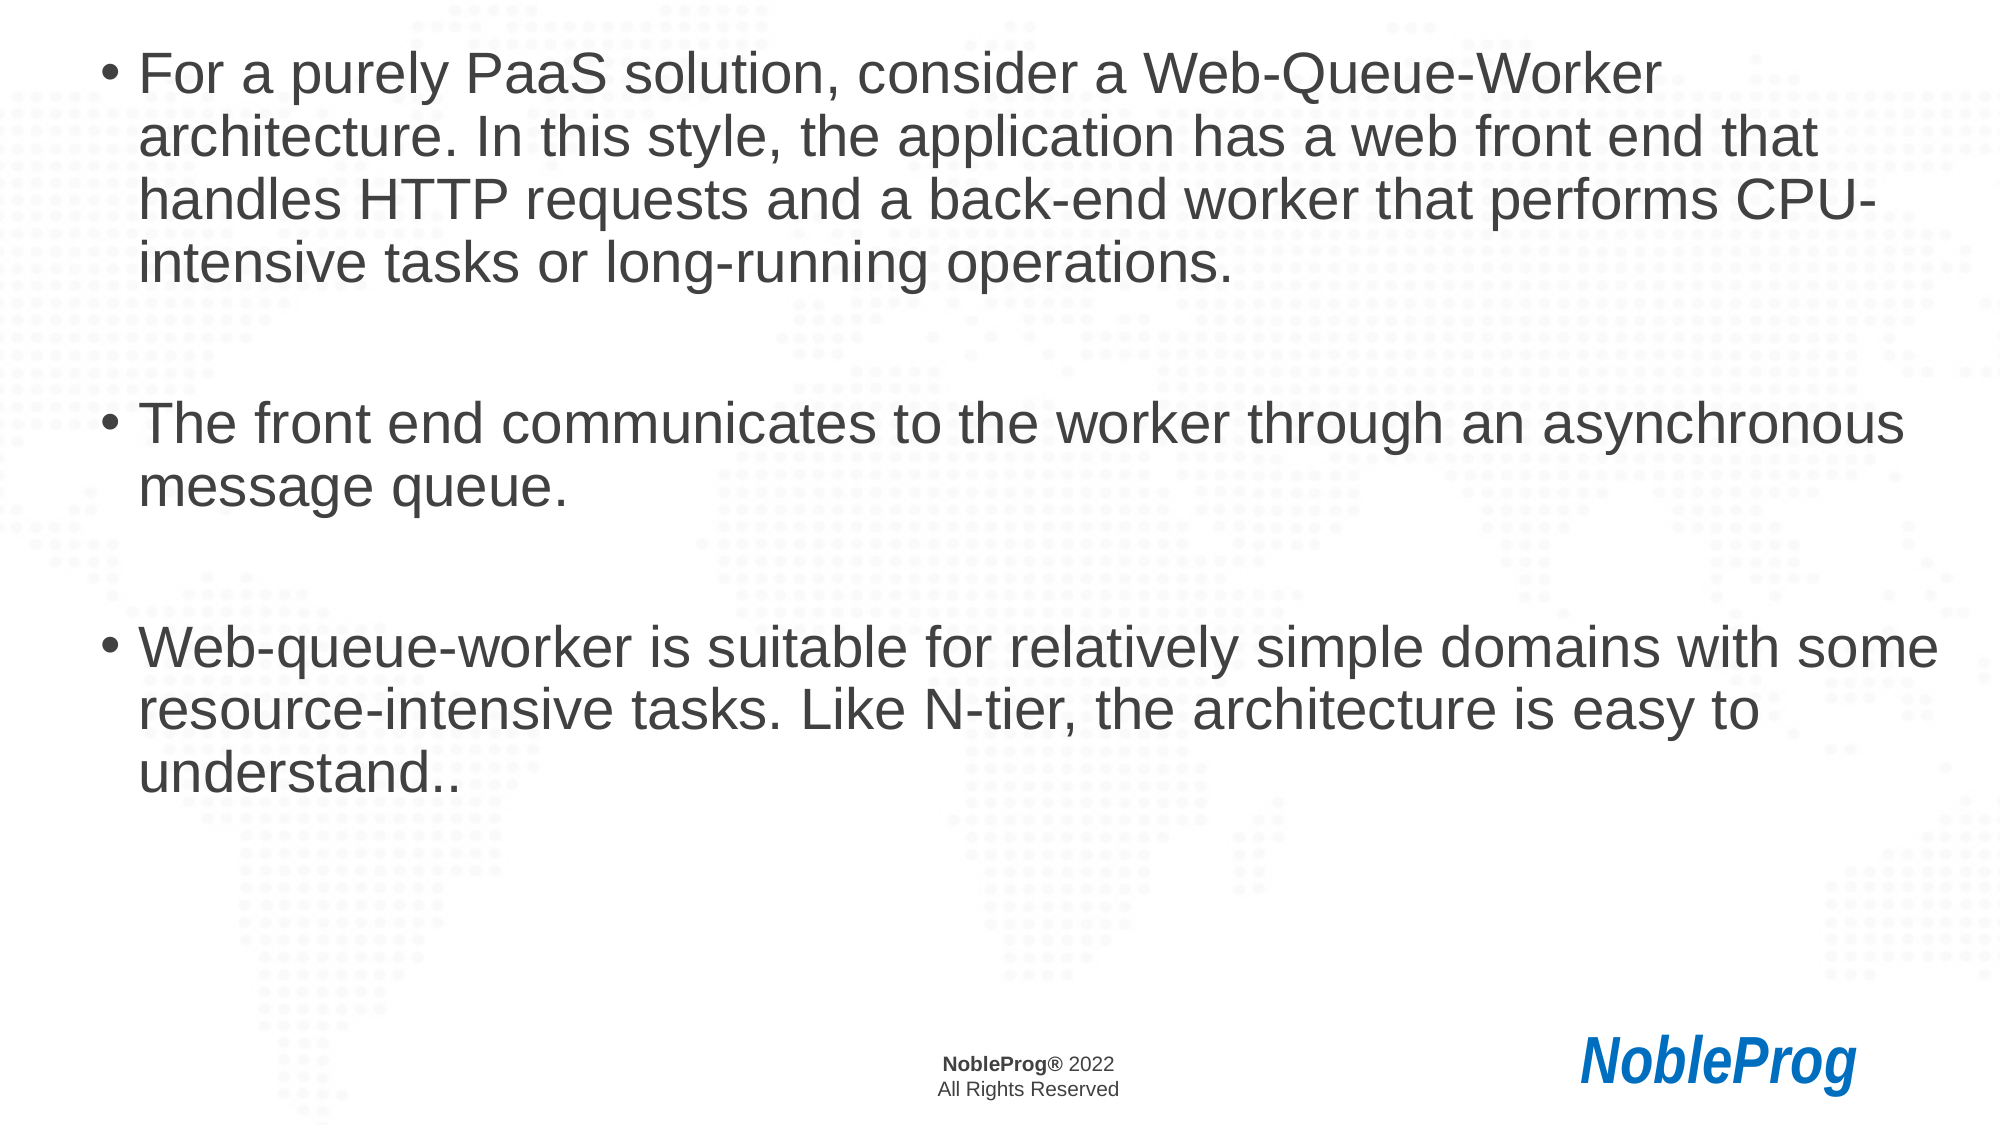

For a purely PaaS solution, consider a Web-Queue-Worker architecture. In this style, the application has a web front end that handles HTTP requests and a back-end worker that performs CPU-intensive tasks or long-running operations.

The front end communicates to the worker through an asynchronous message queue.

Web-queue-worker is suitable for relatively simple domains with some resource-intensive tasks. Like N-tier, the architecture is easy to understand..